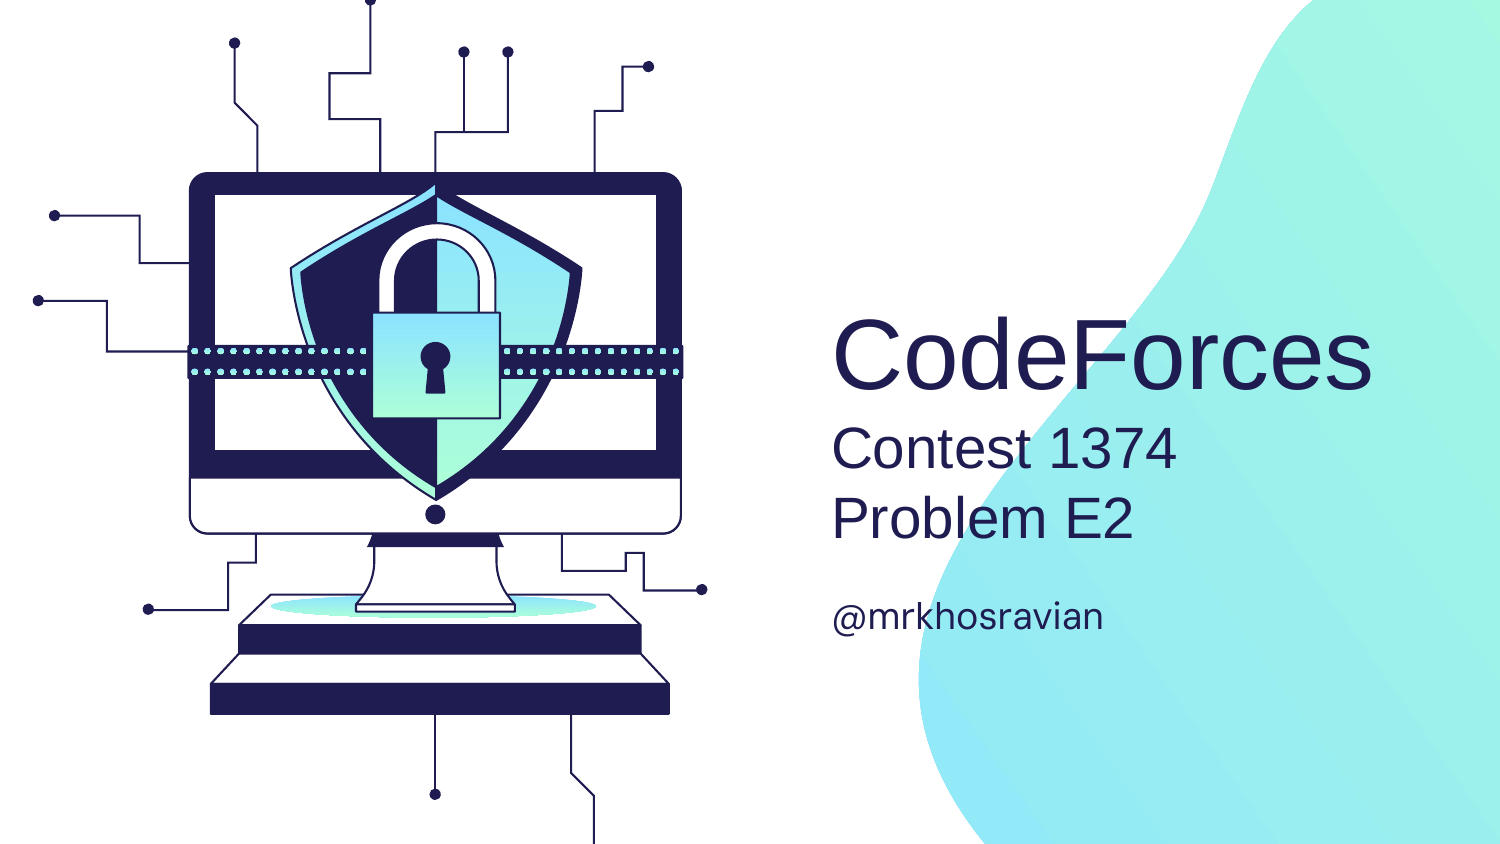

# CodeForces Contest 1374 Problem E2
@mrkhosravian